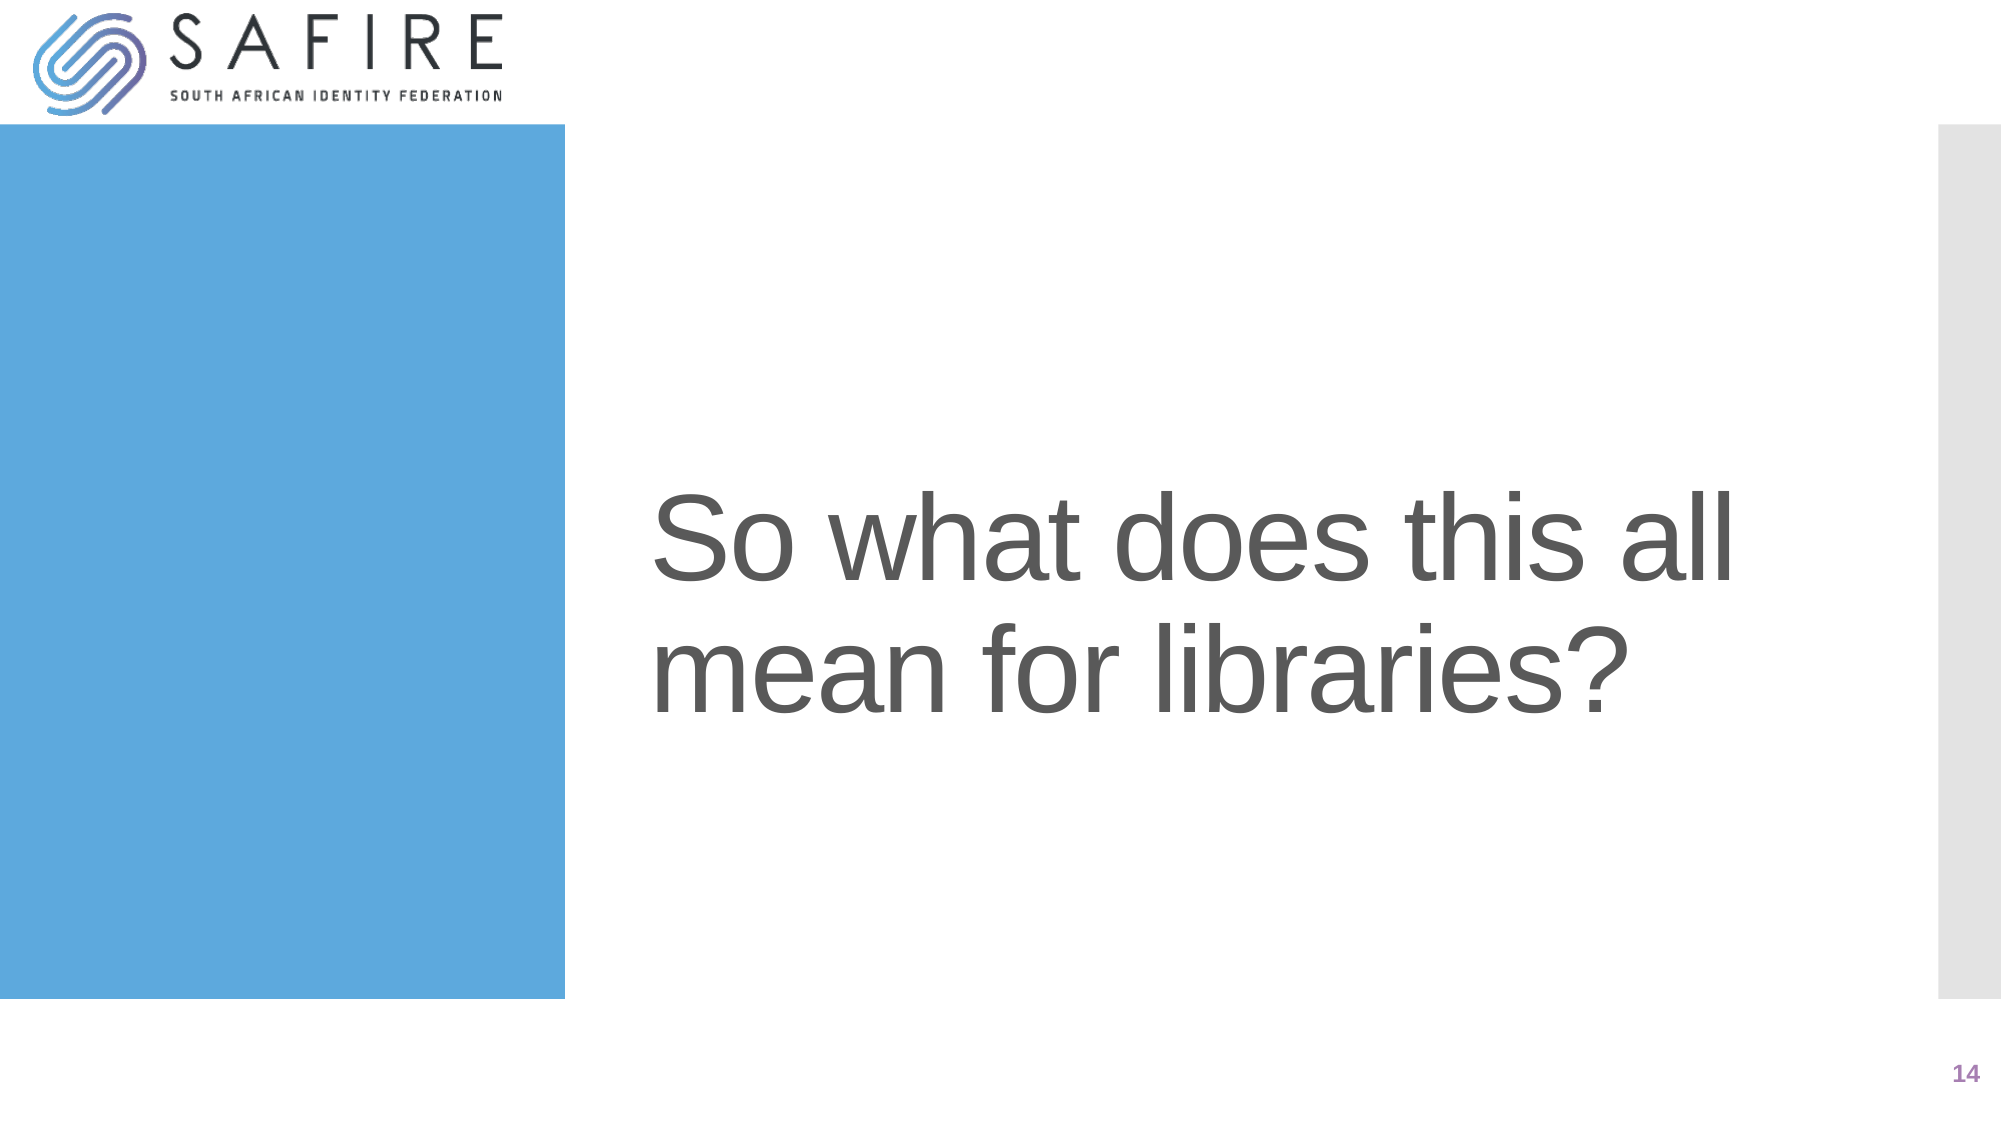

# So what does this all mean for libraries?

14